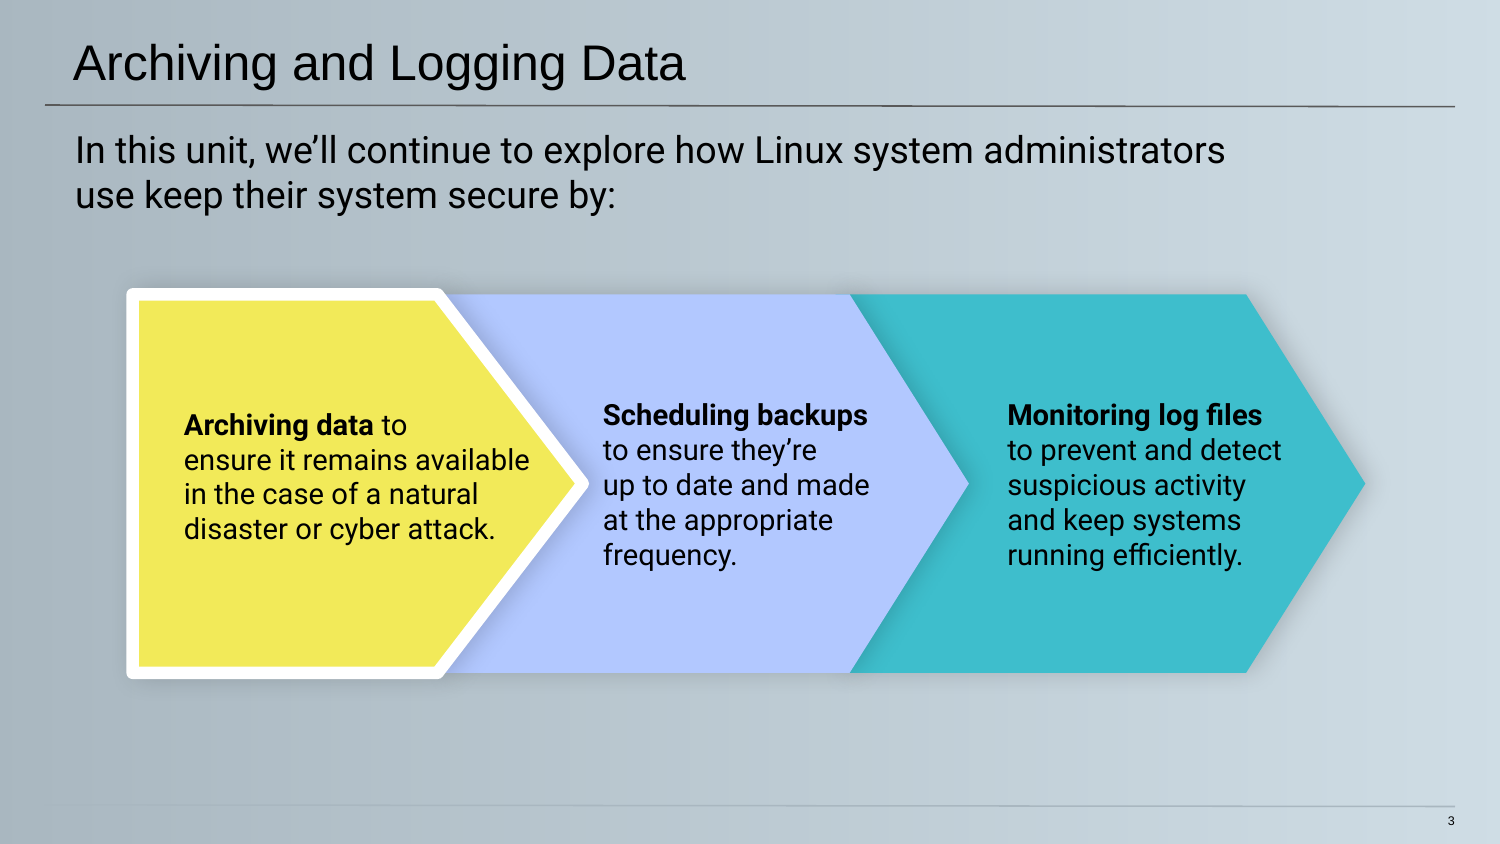

# Archiving and Logging Data

In this unit, we’ll continue to explore how Linux system administrators use keep their system secure by:

Scheduling backups
to ensure they’re
up to date and made
at the appropriate frequency.

Monitoring log files
to prevent and detect suspicious activity and keep systems running efficiently.
Archiving data to
ensure it remains available
in the case of a natural
disaster or cyber attack.
3